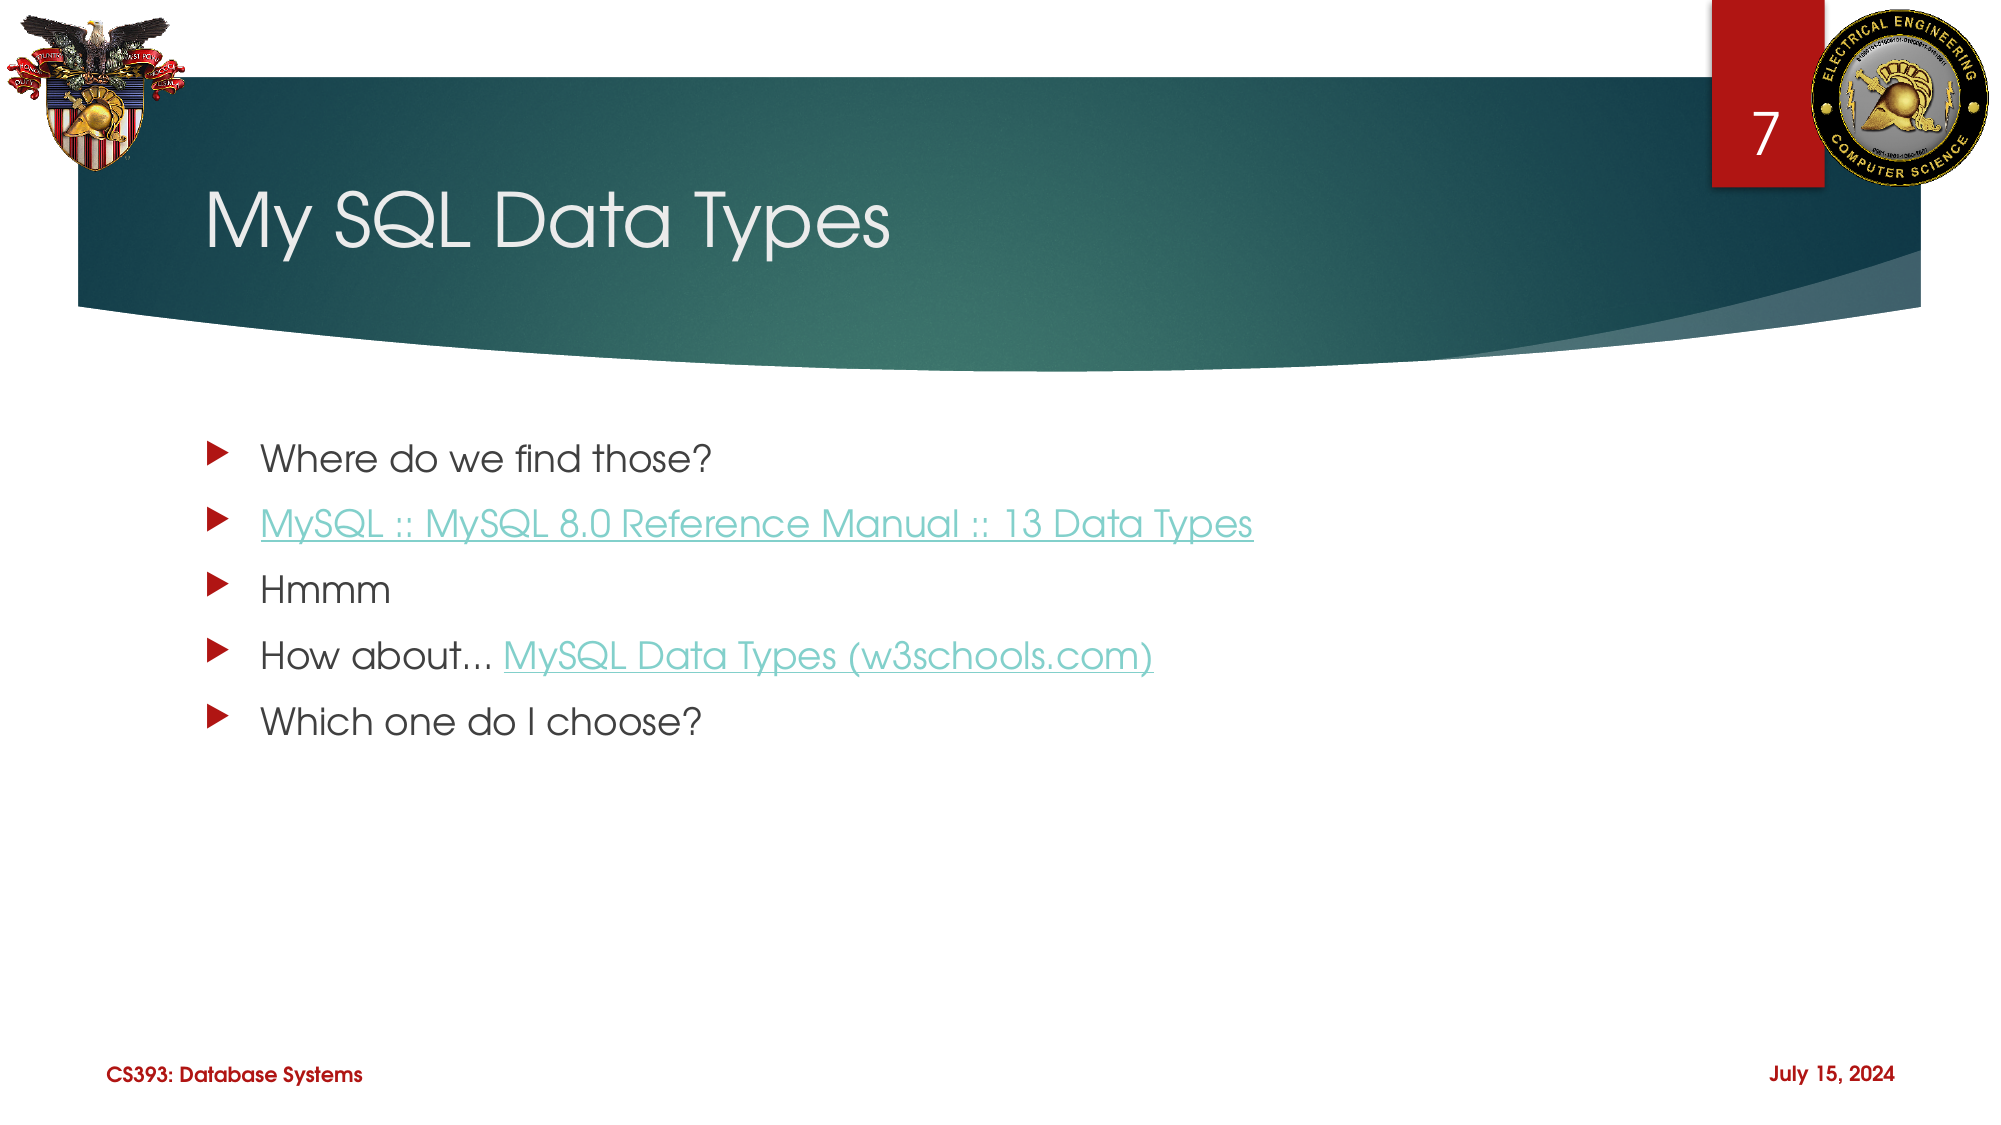

7
# My SQL Data Types
Where do we find those?
MySQL :: MySQL 8.0 Reference Manual :: 13 Data Types
Hmmm
How about… MySQL Data Types (w3schools.com)
Which one do I choose?
CS393: Database Systems
July 15, 2024